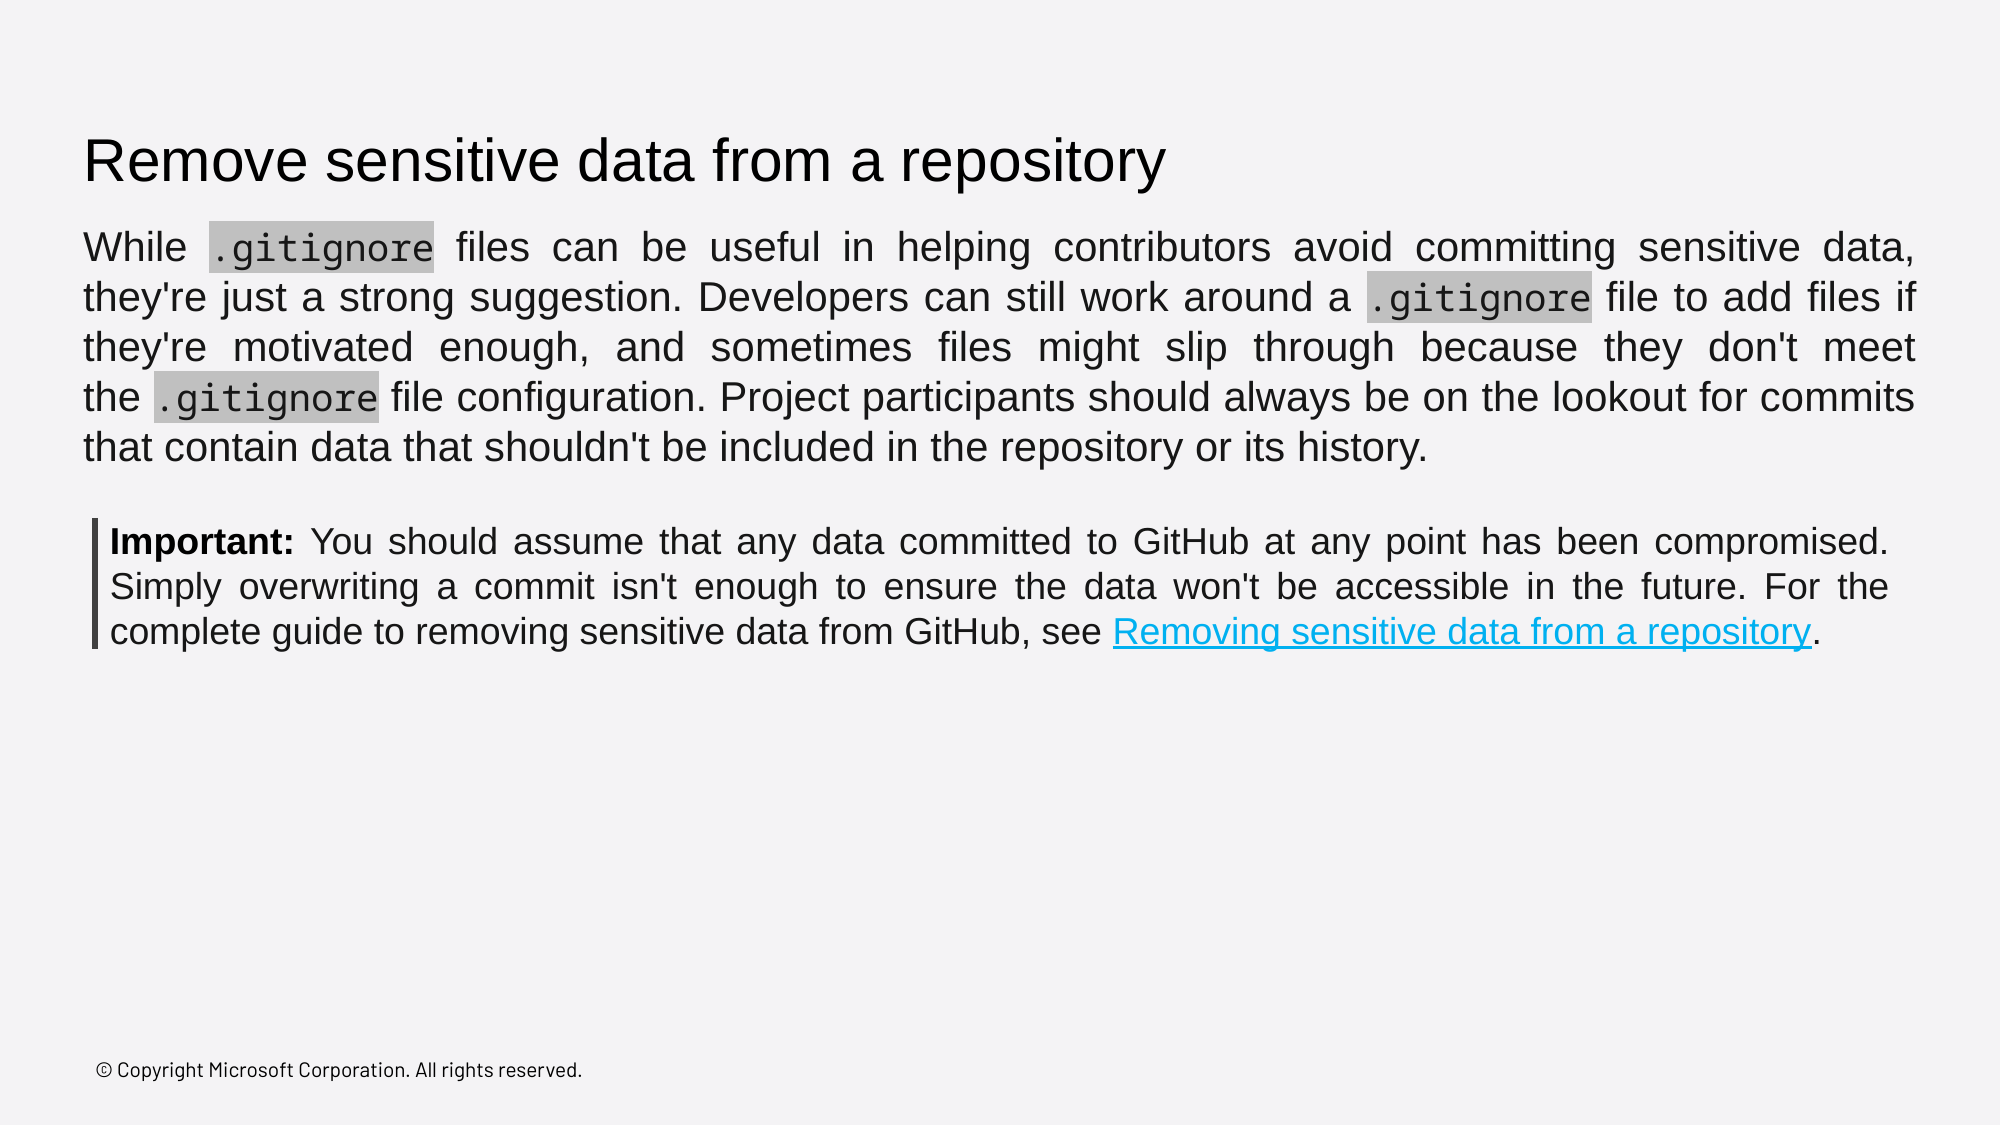

# Remove sensitive data from a repository
While .gitignore files can be useful in helping contributors avoid committing sensitive data, they're just a strong suggestion. Developers can still work around a .gitignore file to add files if they're motivated enough, and sometimes files might slip through because they don't meet the .gitignore file configuration. Project participants should always be on the lookout for commits that contain data that shouldn't be included in the repository or its history.
Important: You should assume that any data committed to GitHub at any point has been compromised. Simply overwriting a commit isn't enough to ensure the data won't be accessible in the future. For the complete guide to removing sensitive data from GitHub, see Removing sensitive data from a repository.
© Copyright Microsoft Corporation. All rights reserved.